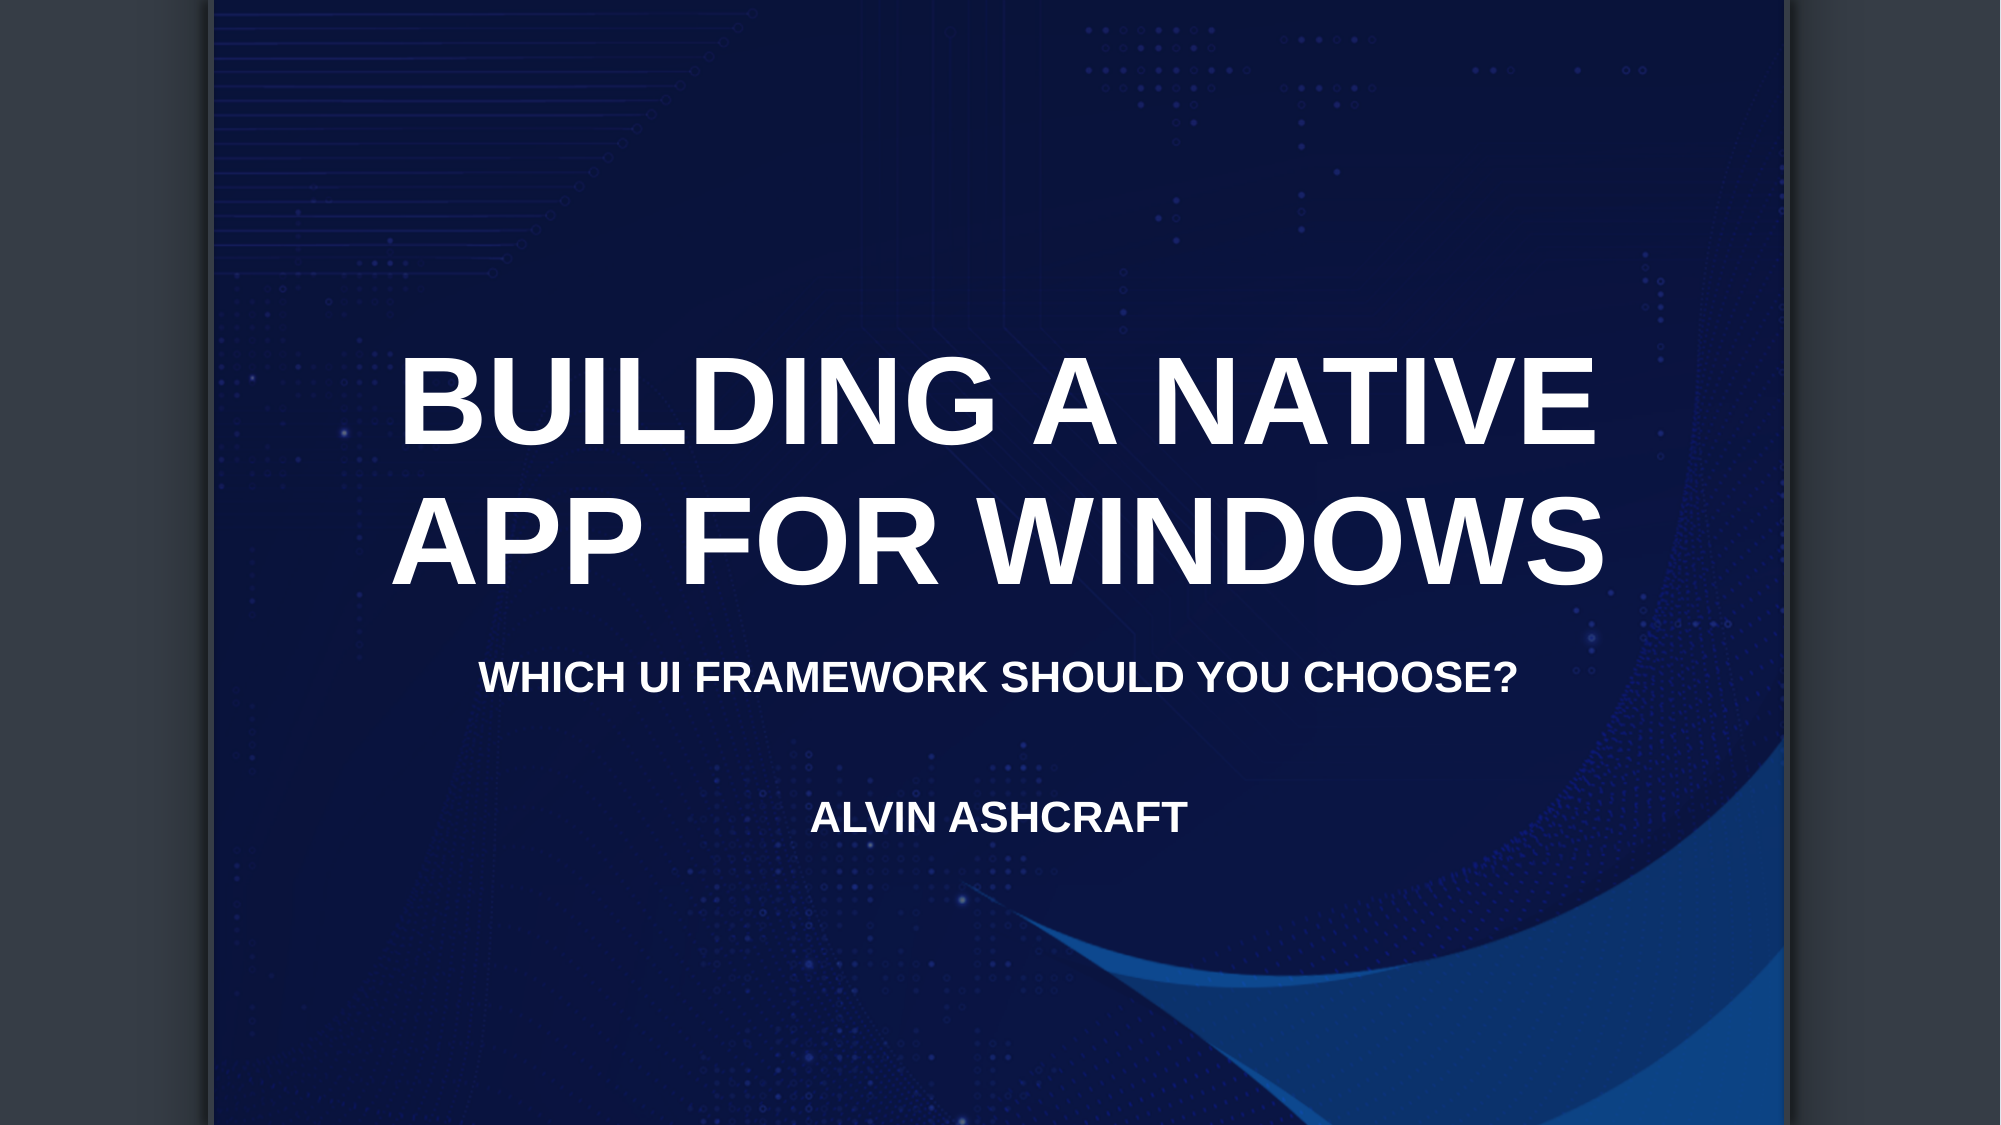

# Building a native app for Windows

Which UI framework should you choose?

Alvin Ashcraft